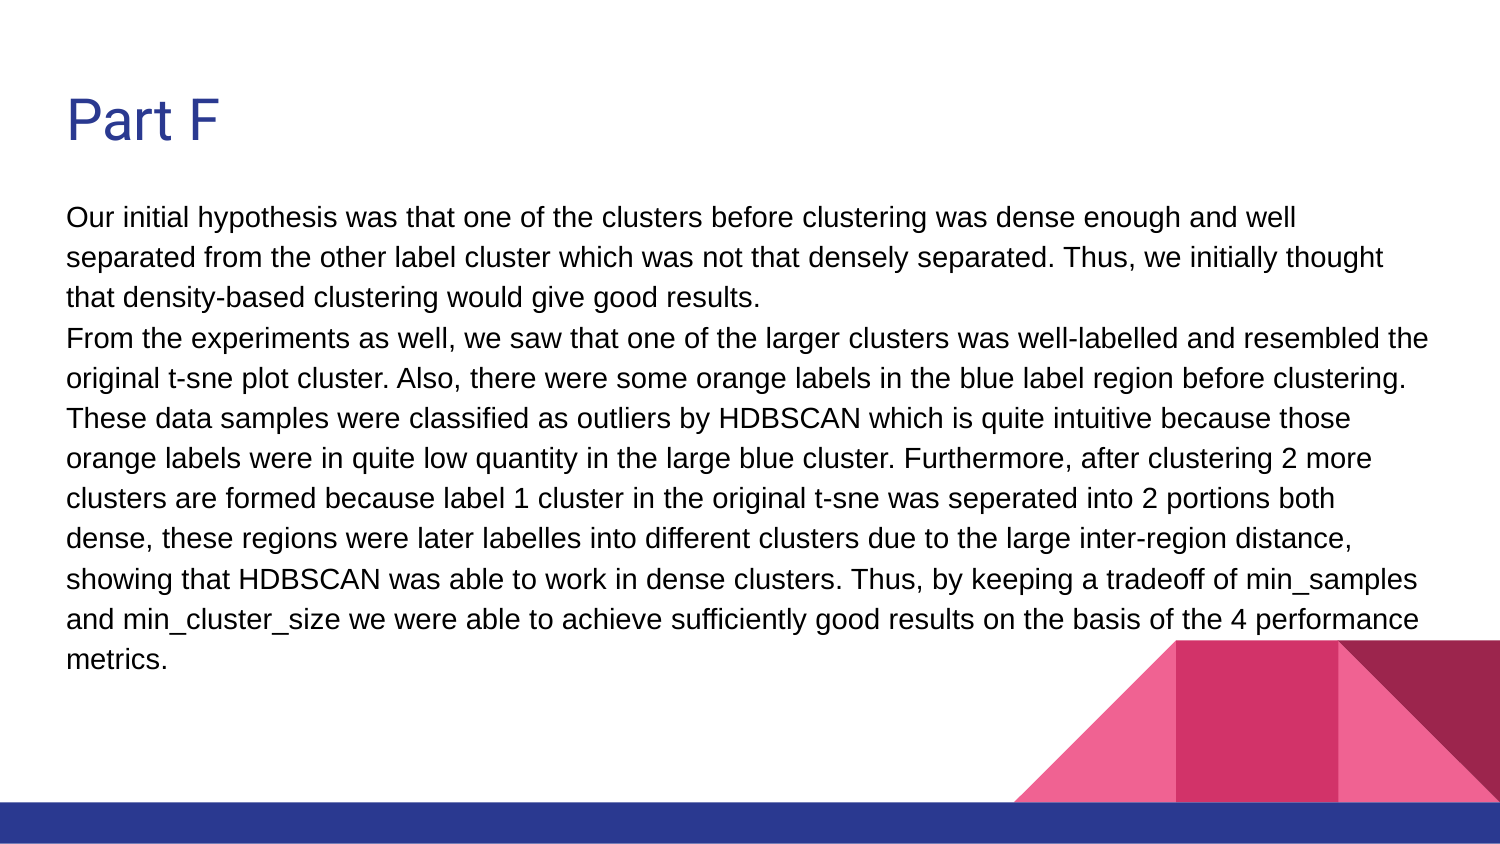

# Part F
Our initial hypothesis was that one of the clusters before clustering was dense enough and well separated from the other label cluster which was not that densely separated. Thus, we initially thought that density-based clustering would give good results.
From the experiments as well, we saw that one of the larger clusters was well-labelled and resembled the original t-sne plot cluster. Also, there were some orange labels in the blue label region before clustering. These data samples were classified as outliers by HDBSCAN which is quite intuitive because those orange labels were in quite low quantity in the large blue cluster. Furthermore, after clustering 2 more clusters are formed because label 1 cluster in the original t-sne was seperated into 2 portions both dense, these regions were later labelles into different clusters due to the large inter-region distance, showing that HDBSCAN was able to work in dense clusters. Thus, by keeping a tradeoff of min_samples and min_cluster_size we were able to achieve sufficiently good results on the basis of the 4 performance metrics.